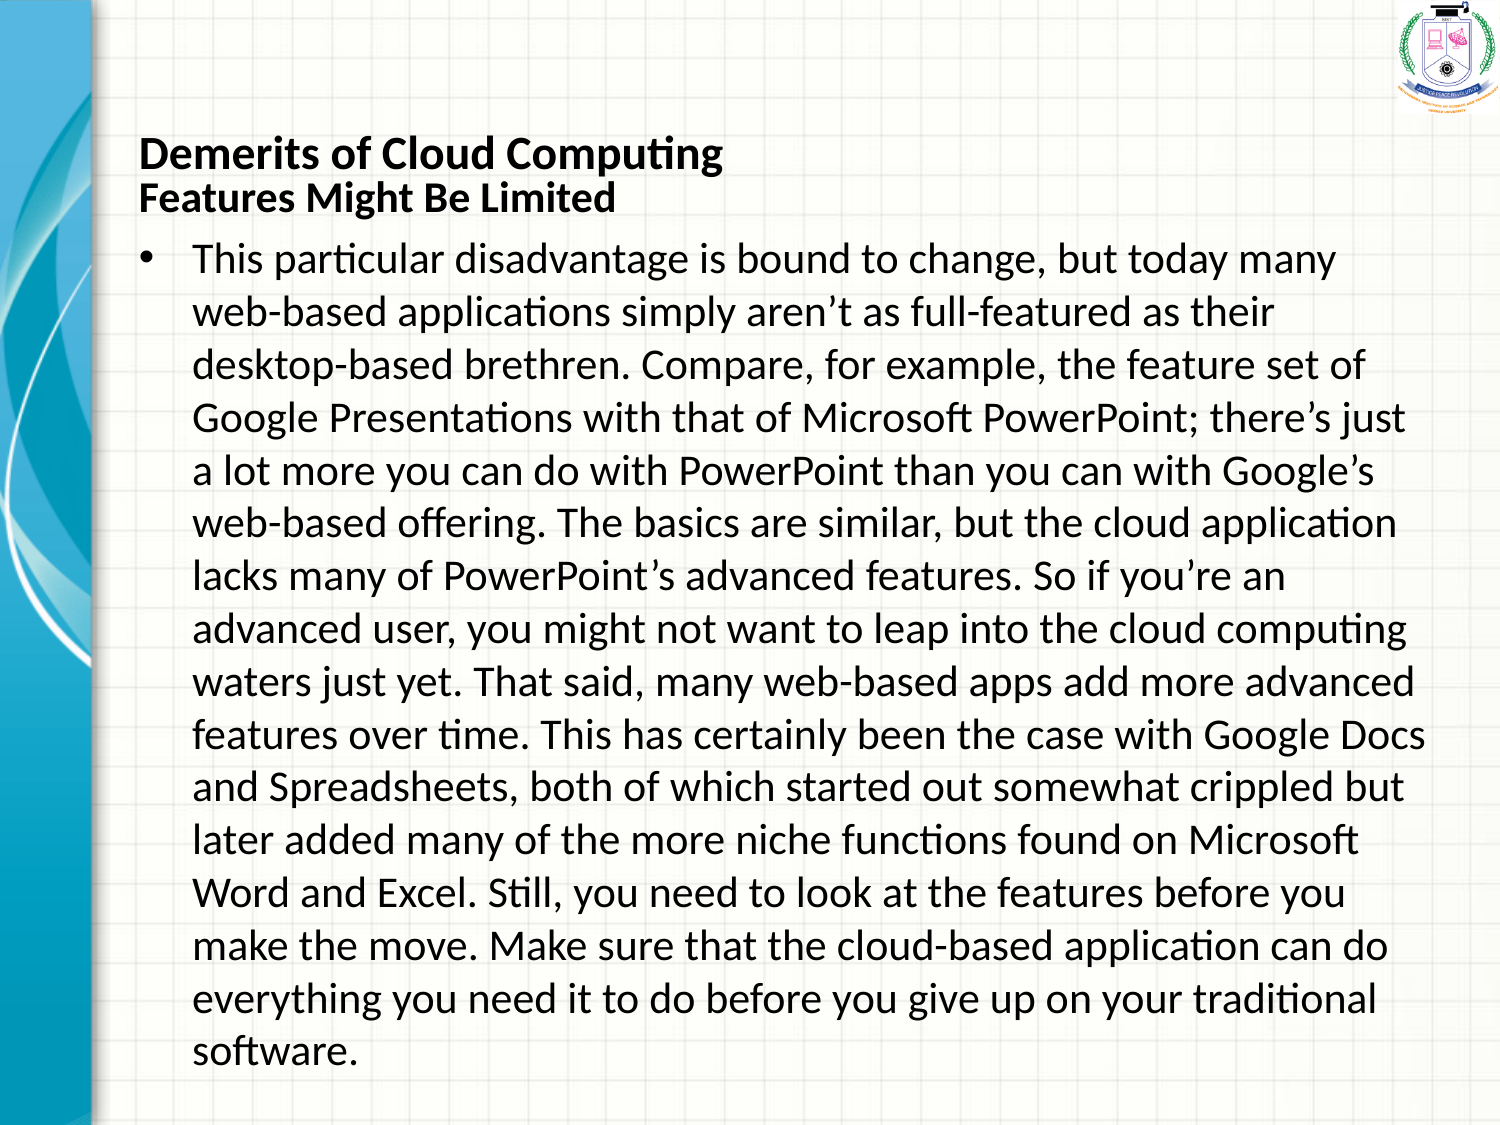

# Demerits of Cloud Computing
Features Might Be Limited
This particular disadvantage is bound to change, but today many web-based applications simply aren’t as full-featured as their desktop-based brethren. Compare, for example, the feature set of Google Presentations with that of Microsoft PowerPoint; there’s just a lot more you can do with PowerPoint than you can with Google’s web-based offering. The basics are similar, but the cloud application lacks many of PowerPoint’s advanced features. So if you’re an advanced user, you might not want to leap into the cloud computing waters just yet. That said, many web-based apps add more advanced features over time. This has certainly been the case with Google Docs and Spreadsheets, both of which started out somewhat crippled but later added many of the more niche functions found on Microsoft Word and Excel. Still, you need to look at the features before you make the move. Make sure that the cloud-based application can do everything you need it to do before you give up on your traditional software.